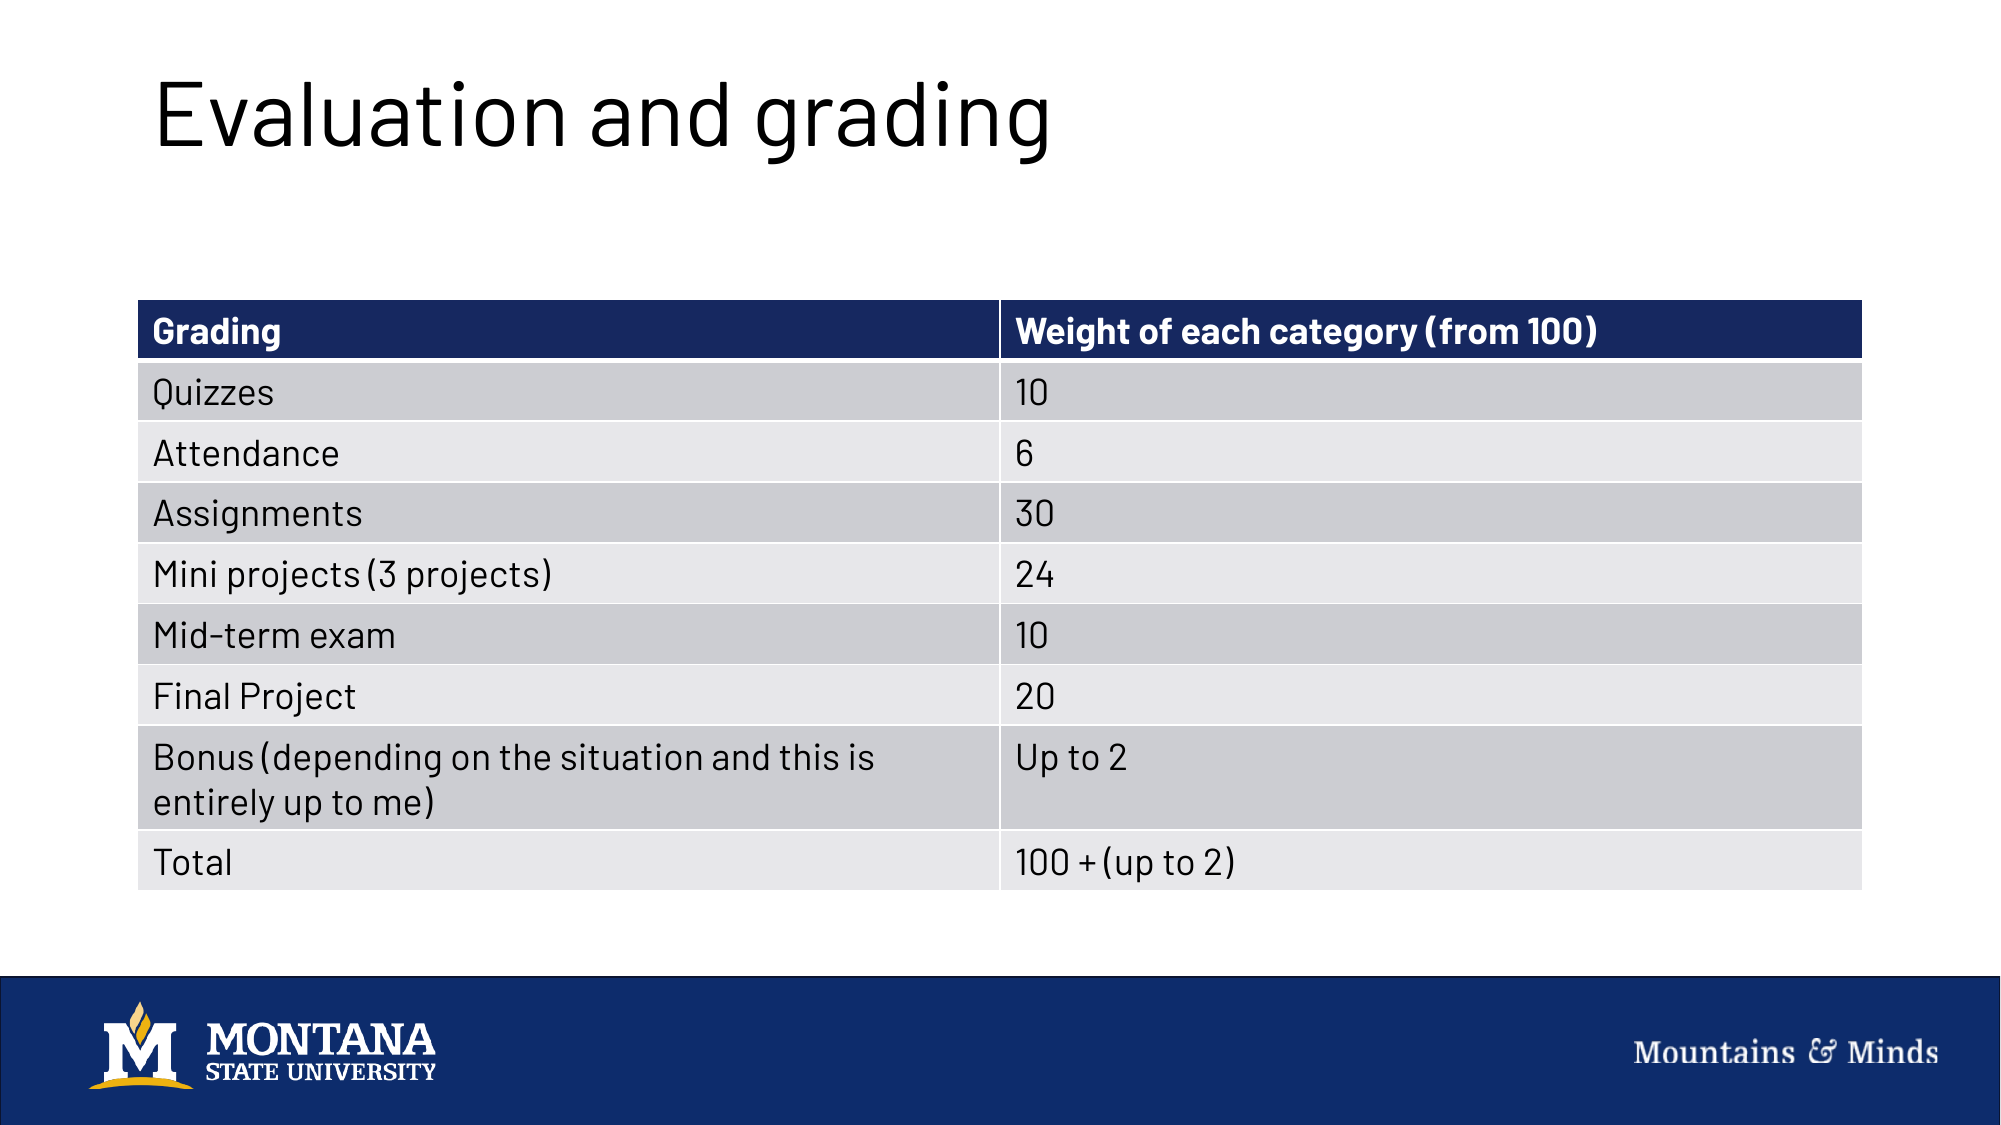

# Evaluation and grading
| Grading | Weight of each category (from 100) |
| --- | --- |
| Quizzes | 10 |
| Attendance | 6 |
| Assignments | 30 |
| Mini projects (3 projects) | 24 |
| Mid-term exam | 10 |
| Final Project | 20 |
| Bonus (depending on the situation and this is entirely up to me) | Up to 2 |
| Total | 100 + (up to 2) |